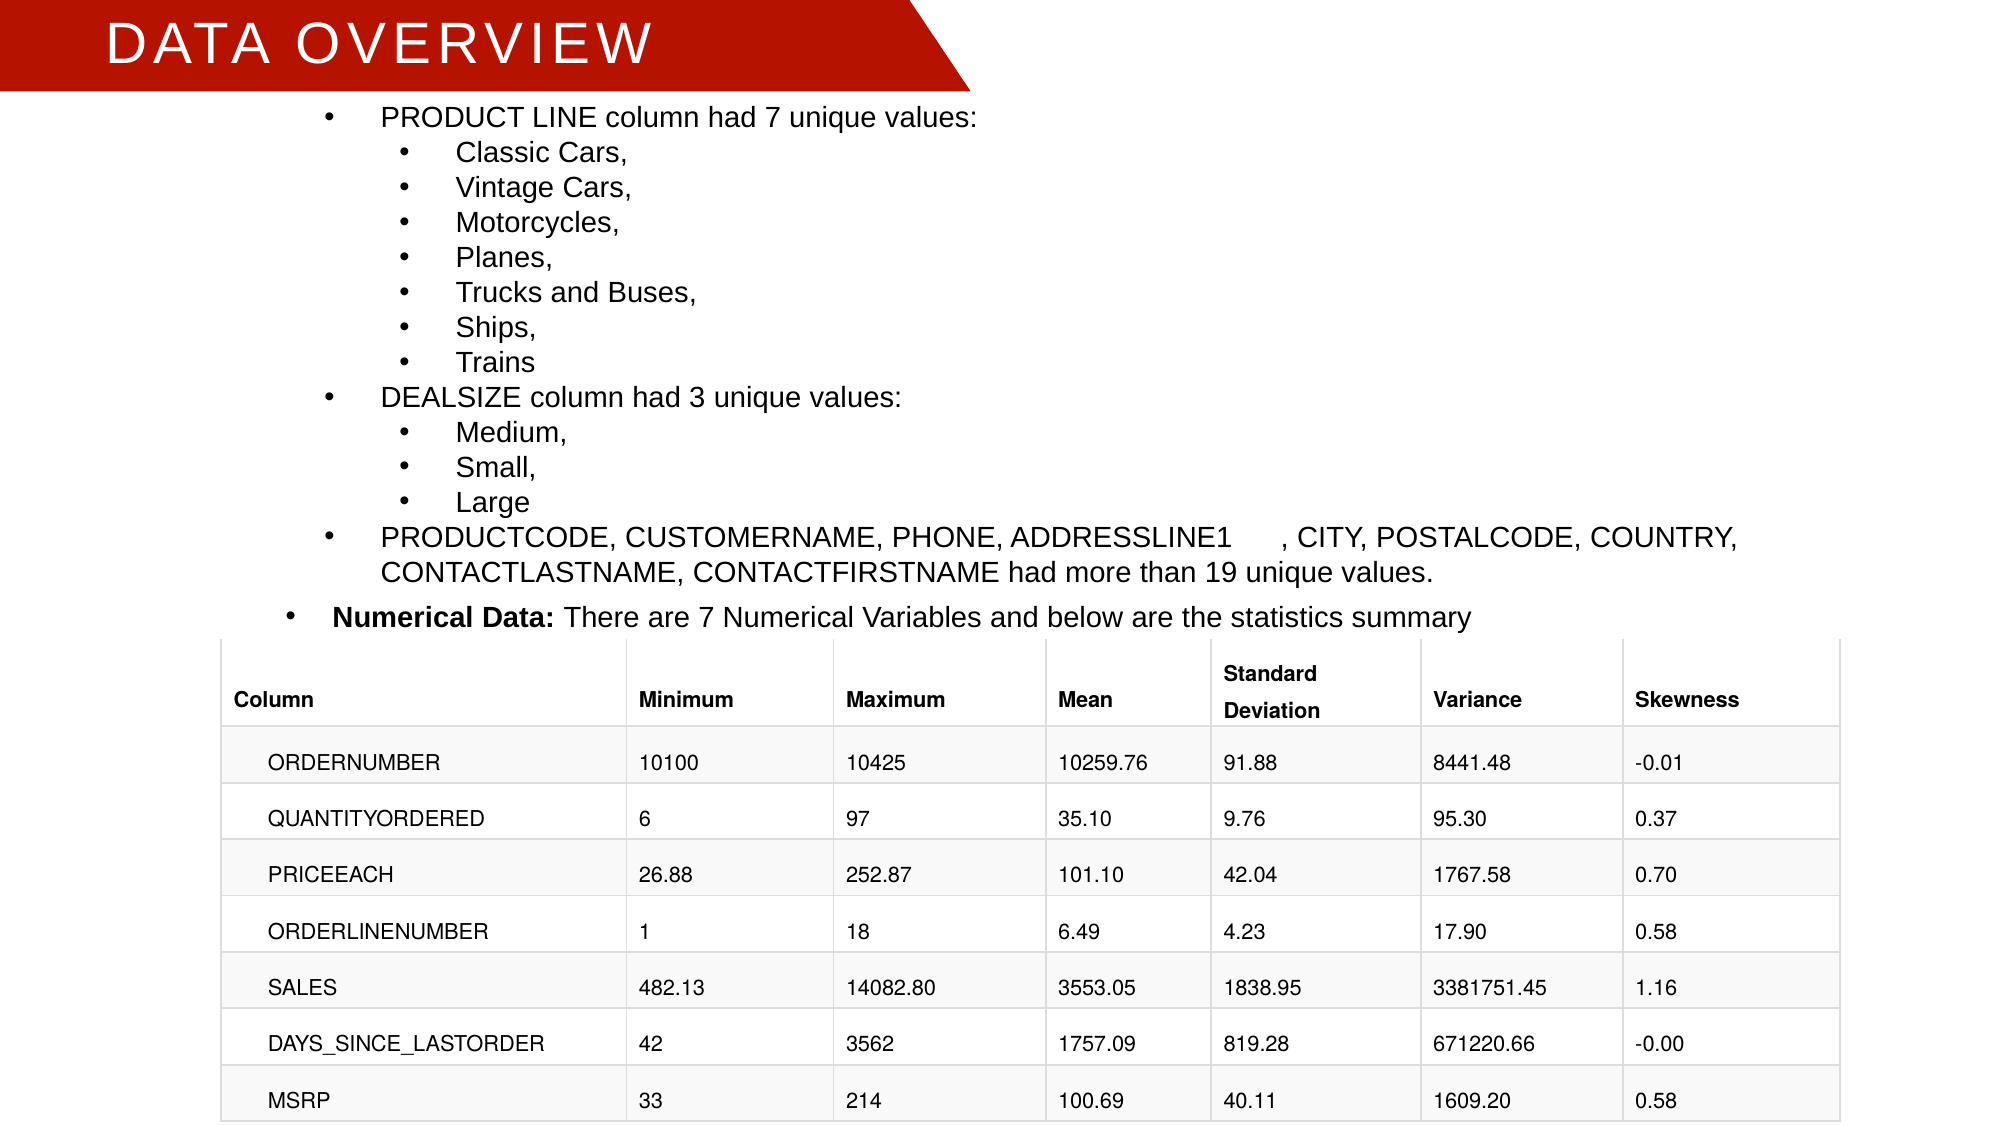

Data Overview
PRODUCT LINE column had 7 unique values:
Classic Cars,
Vintage Cars,
Motorcycles,
Planes,
Trucks and Buses,
Ships,
Trains
DEALSIZE column had 3 unique values:
Medium,
Small,
Large
PRODUCTCODE, CUSTOMERNAME, PHONE, ADDRESSLINE1	, CITY, POSTALCODE, COUNTRY, CONTACTLASTNAME, CONTACTFIRSTNAME had more than 19 unique values.
Numerical Data: There are 7 Numerical Variables and below are the statistics summary
| Column | Minimum | Maximum | Mean | Standard Deviation | Variance | Skewness |
| --- | --- | --- | --- | --- | --- | --- |
| ORDERNUMBER | 10100 | 10425 | 10259.76 | 91.88 | 8441.48 | -0.01 |
| QUANTITYORDERED | 6 | 97 | 35.10 | 9.76 | 95.30 | 0.37 |
| PRICEEACH | 26.88 | 252.87 | 101.10 | 42.04 | 1767.58 | 0.70 |
| ORDERLINENUMBER | 1 | 18 | 6.49 | 4.23 | 17.90 | 0.58 |
| SALES | 482.13 | 14082.80 | 3553.05 | 1838.95 | 3381751.45 | 1.16 |
| DAYS\_SINCE\_LASTORDER | 42 | 3562 | 1757.09 | 819.28 | 671220.66 | -0.00 |
| MSRP | 33 | 214 | 100.69 | 40.11 | 1609.20 | 0.58 |